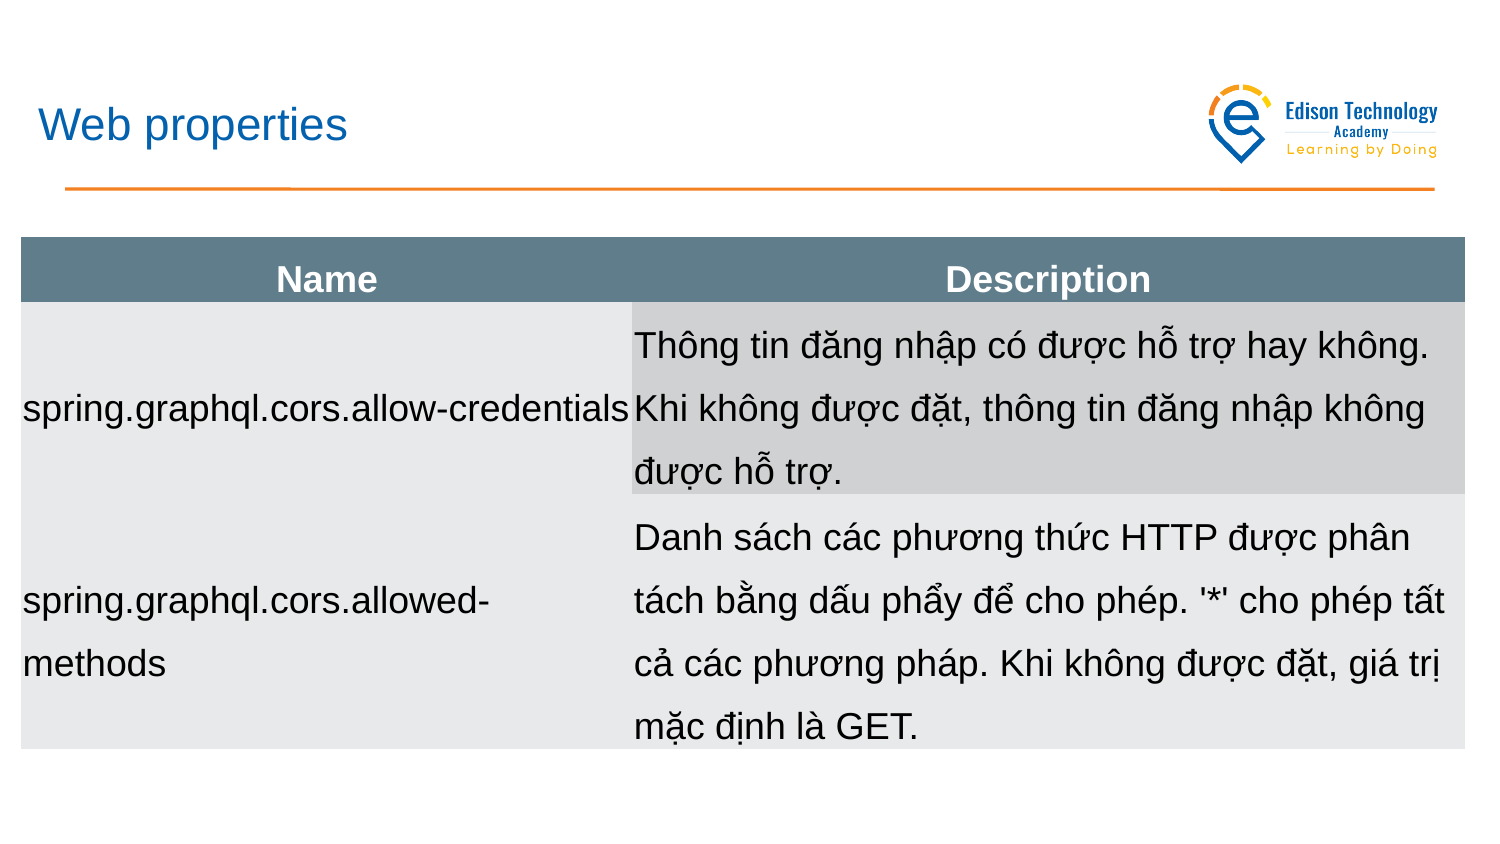

# Web properties
| Name | Description |
| --- | --- |
| spring.graphql.cors.allow-credentials | Thông tin đăng nhập có được hỗ trợ hay không. Khi không được đặt, thông tin đăng nhập không được hỗ trợ. |
| spring.graphql.cors.allowed-methods | Danh sách các phương thức HTTP được phân tách bằng dấu phẩy để cho phép. '\*' cho phép tất cả các phương pháp. Khi không được đặt, giá trị mặc định là GET. |